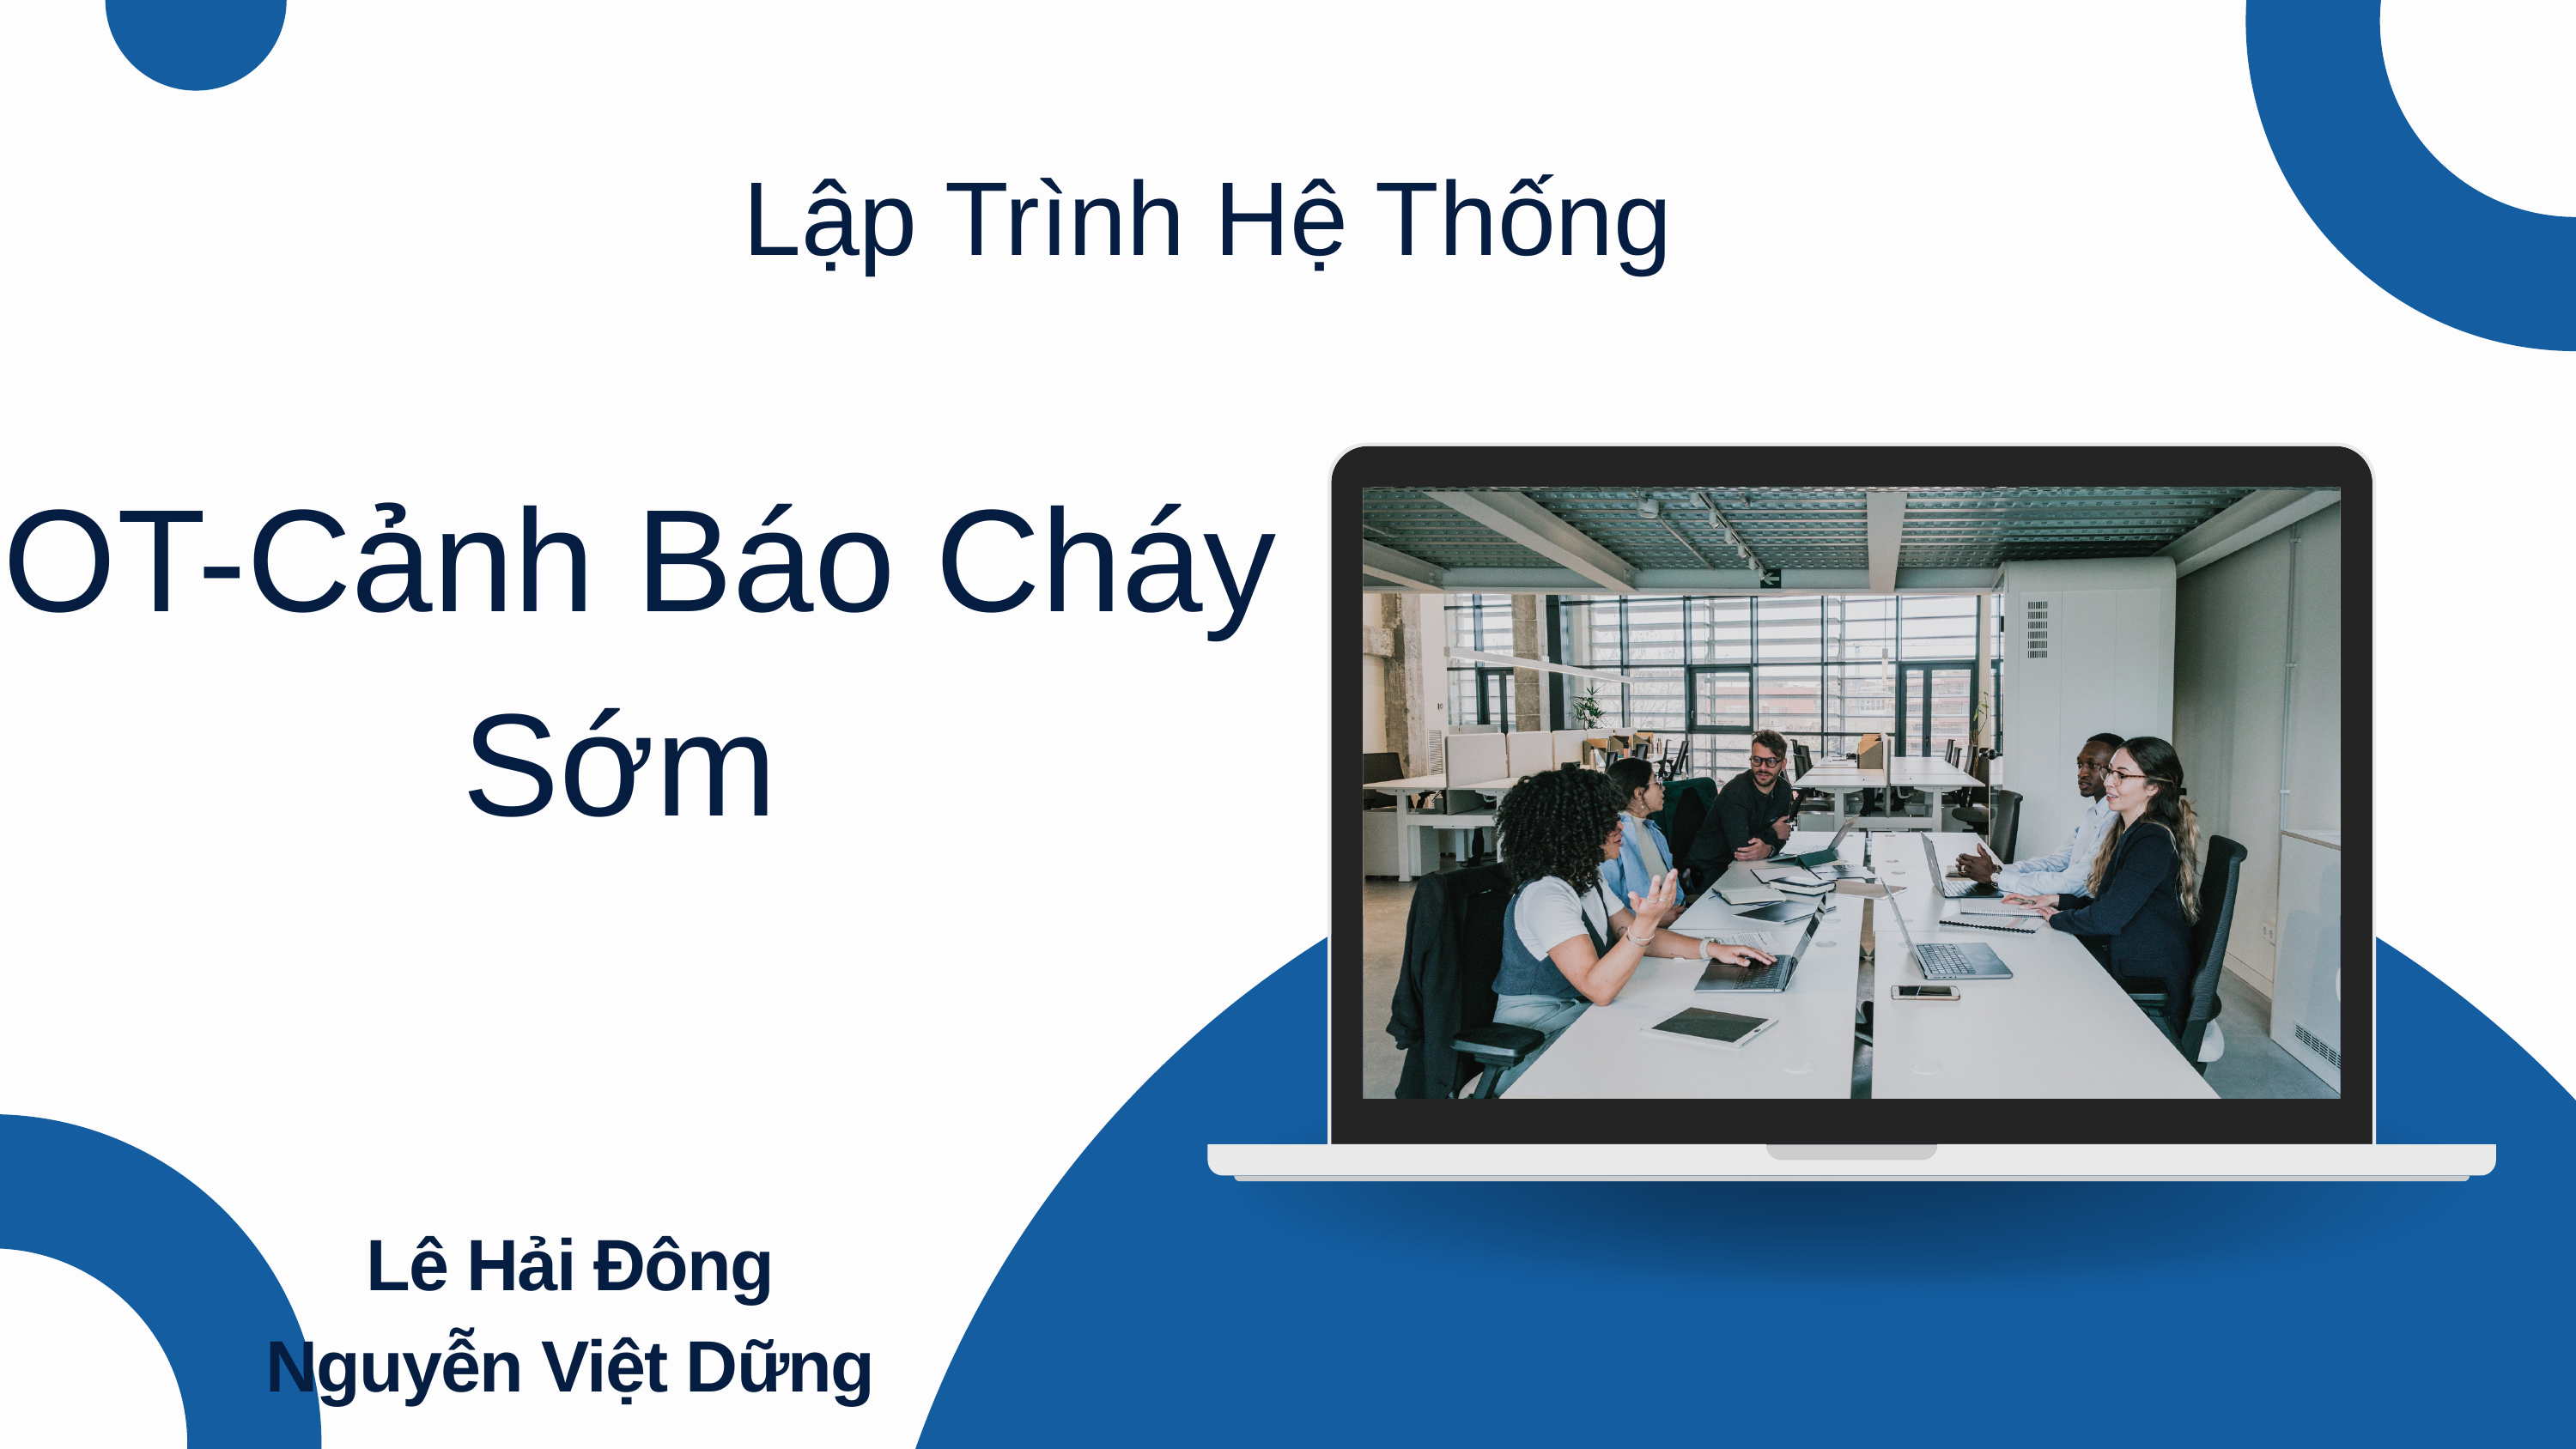

Lập Trình Hệ Thống
IOT-Cảnh Báo Cháy Sớm

Lê Hải Đông
Nguyễn Việt Dững